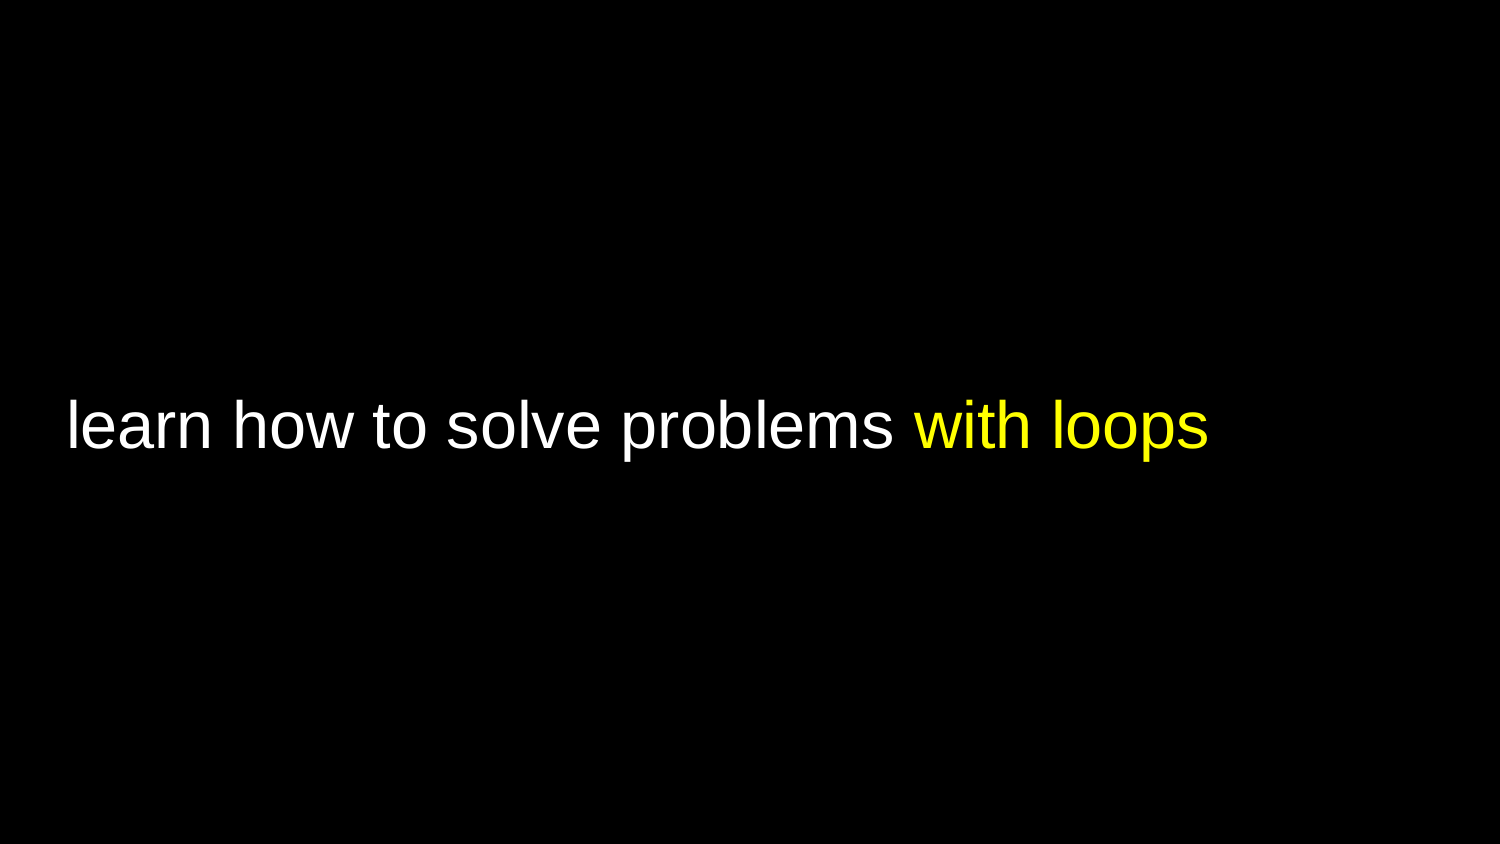

# learn how to solve problems with loops